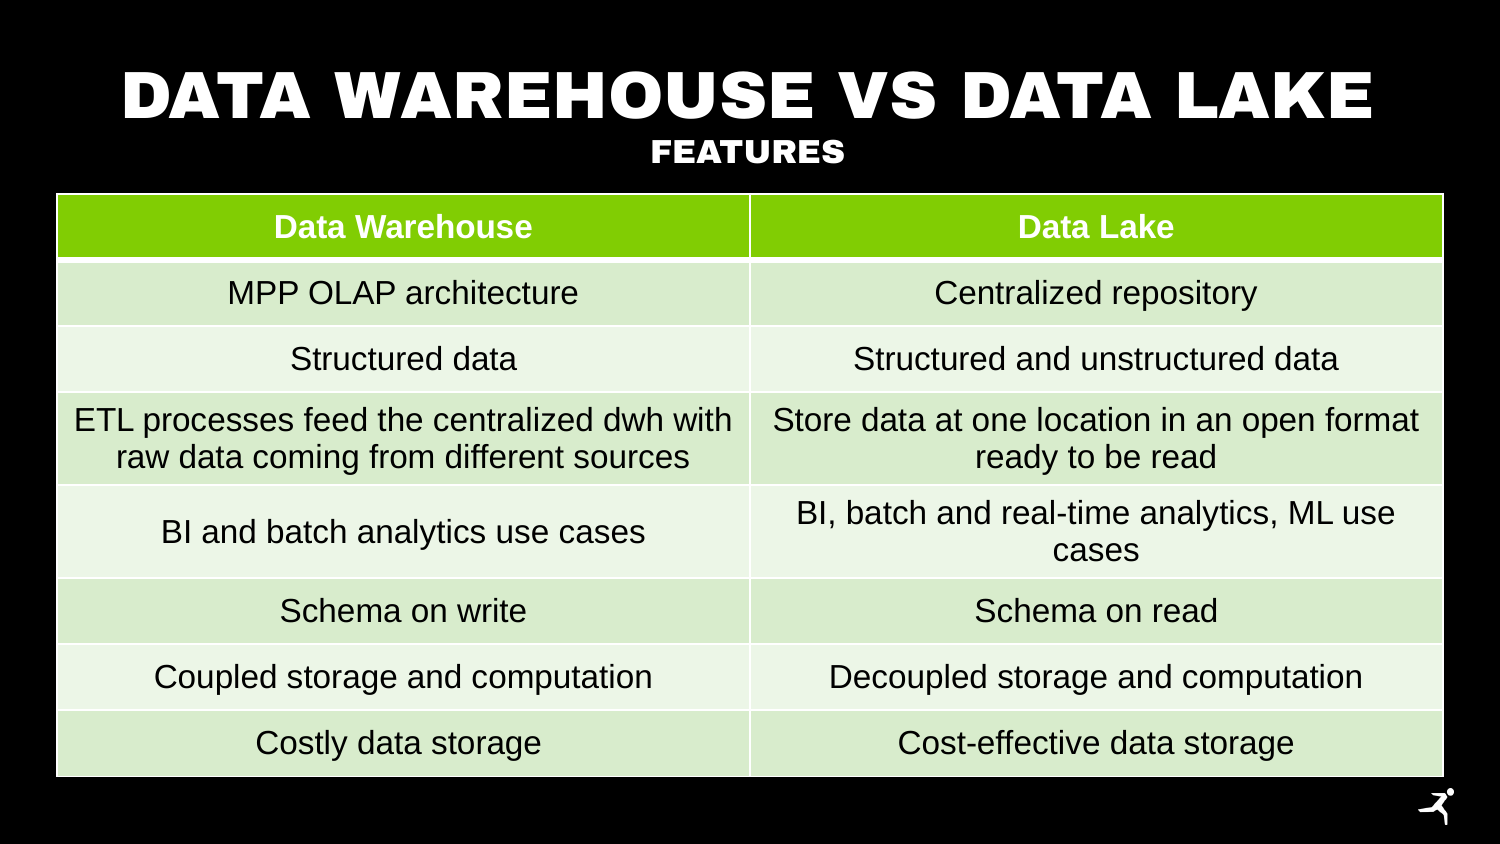

# Data warehouse vs data lake
features
| Data Warehouse | Data Lake |
| --- | --- |
| MPP OLAP architecture | Centralized repository |
| Structured data | Structured and unstructured data |
| ETL processes feed the centralized dwh with raw data coming from different sources | Store data at one location in an open format ready to be read |
| BI and batch analytics use cases | BI, batch and real-time analytics, ML use cases |
| Schema on write | Schema on read |
| Coupled storage and computation | Decoupled storage and computation |
| Costly data storage | Cost-effective data storage |